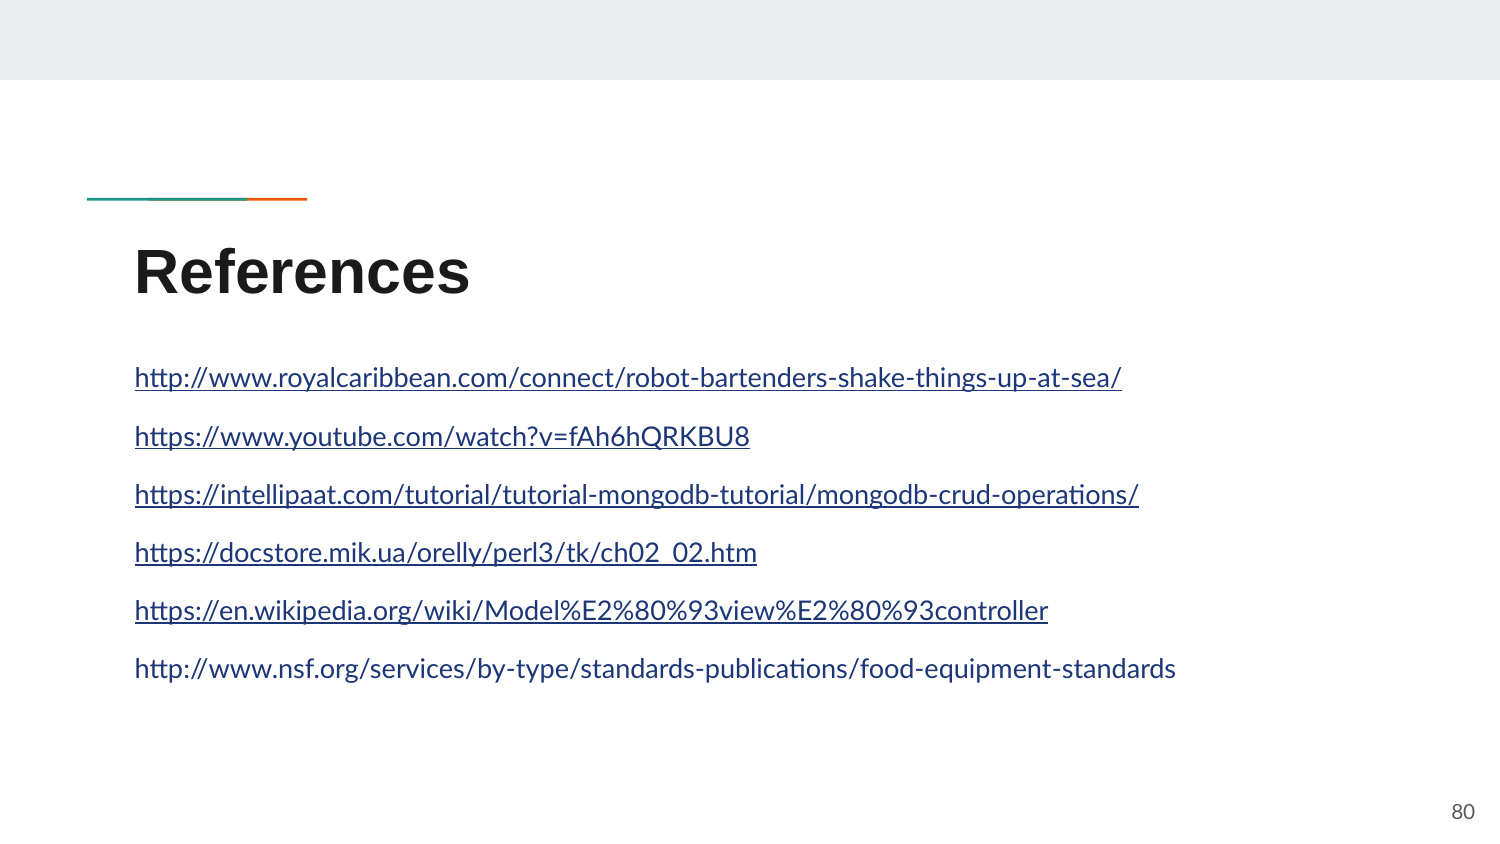

# References
http://www.royalcaribbean.com/connect/robot-bartenders-shake-things-up-at-sea/
https://www.youtube.com/watch?v=fAh6hQRKBU8
https://intellipaat.com/tutorial/tutorial-mongodb-tutorial/mongodb-crud-operations/
https://docstore.mik.ua/orelly/perl3/tk/ch02_02.htm
https://en.wikipedia.org/wiki/Model%E2%80%93view%E2%80%93controller
http://www.nsf.org/services/by-type/standards-publications/food-equipment-standards

80